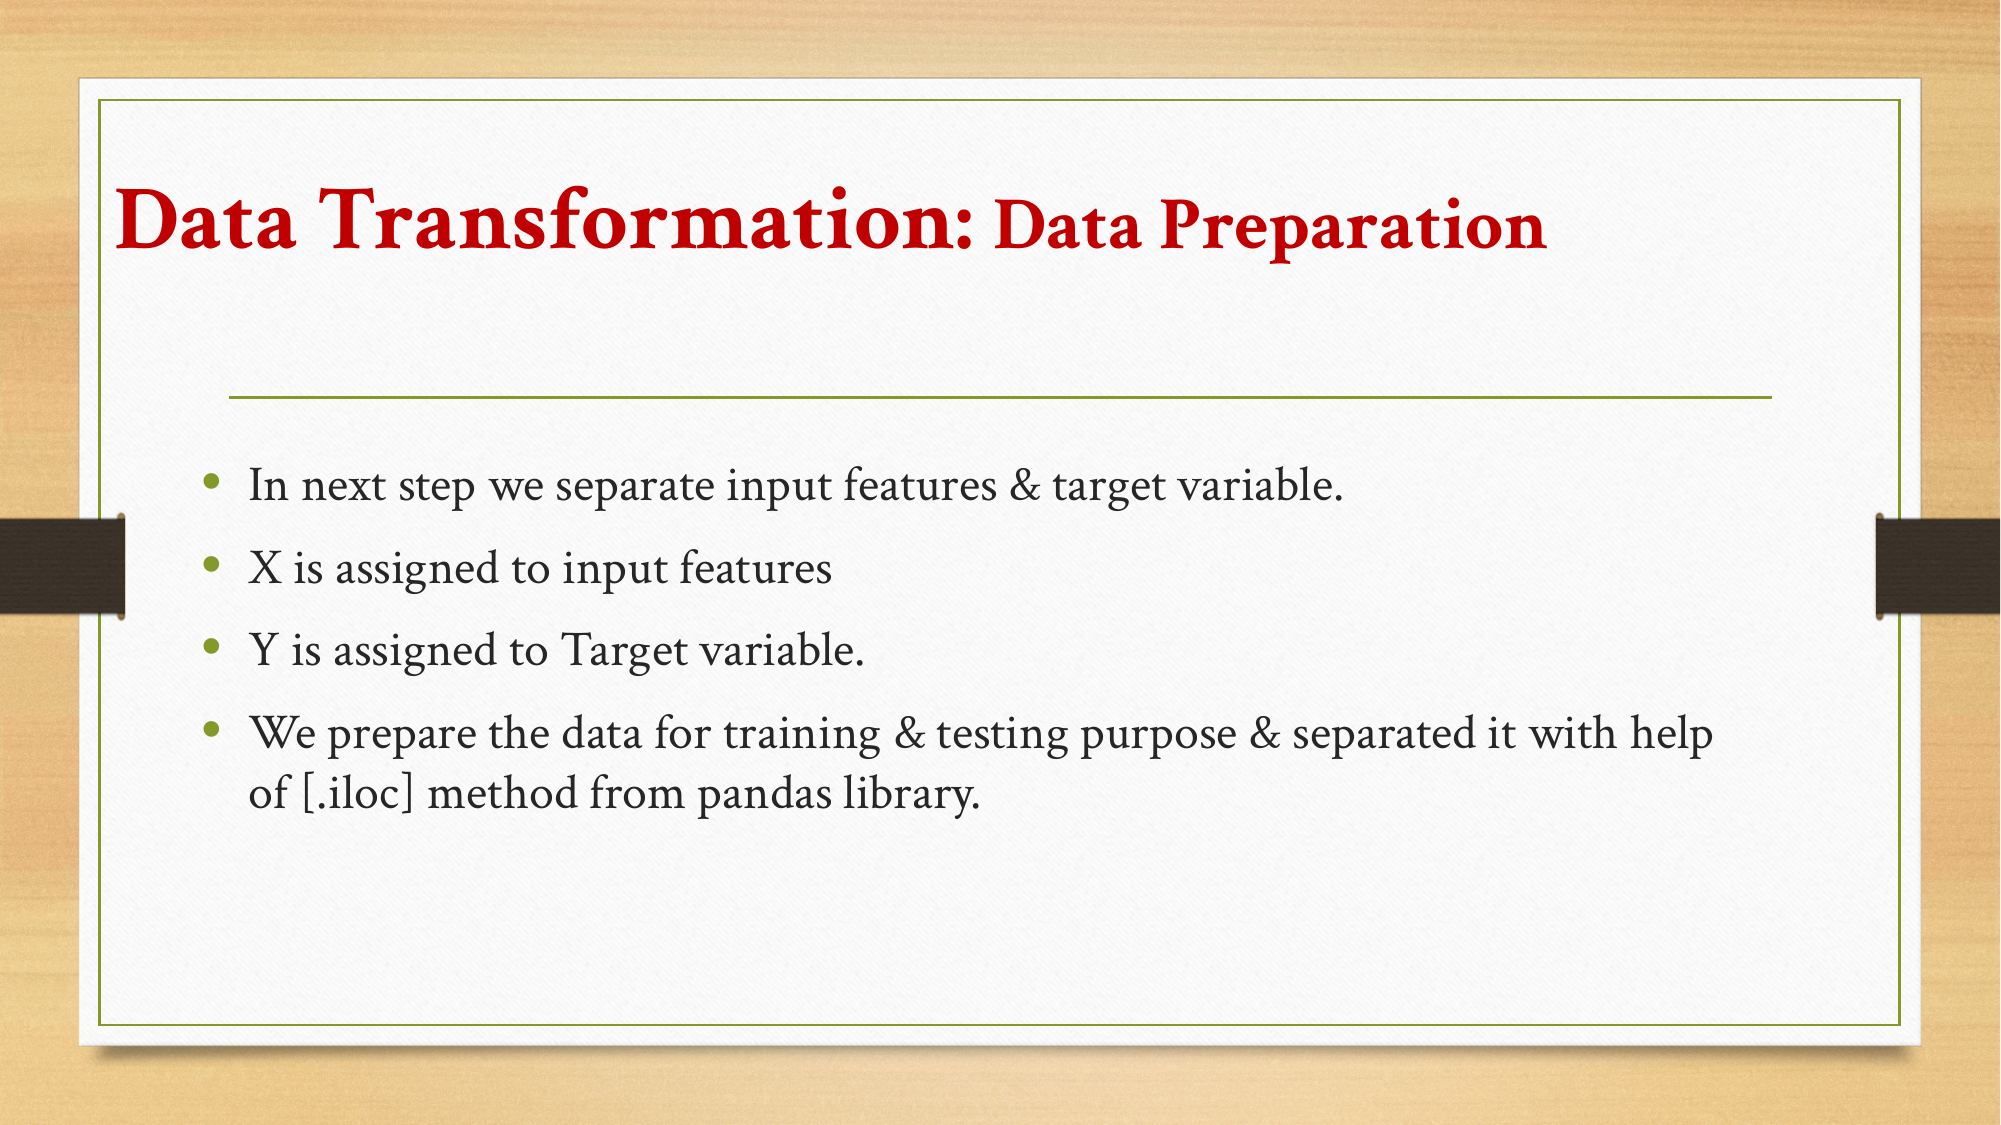

# Data Transformation: Data Preparation
In next step we separate input features & target variable.
X is assigned to input features
Y is assigned to Target variable.
We prepare the data for training & testing purpose & separated it with help of [.iloc] method from pandas library.